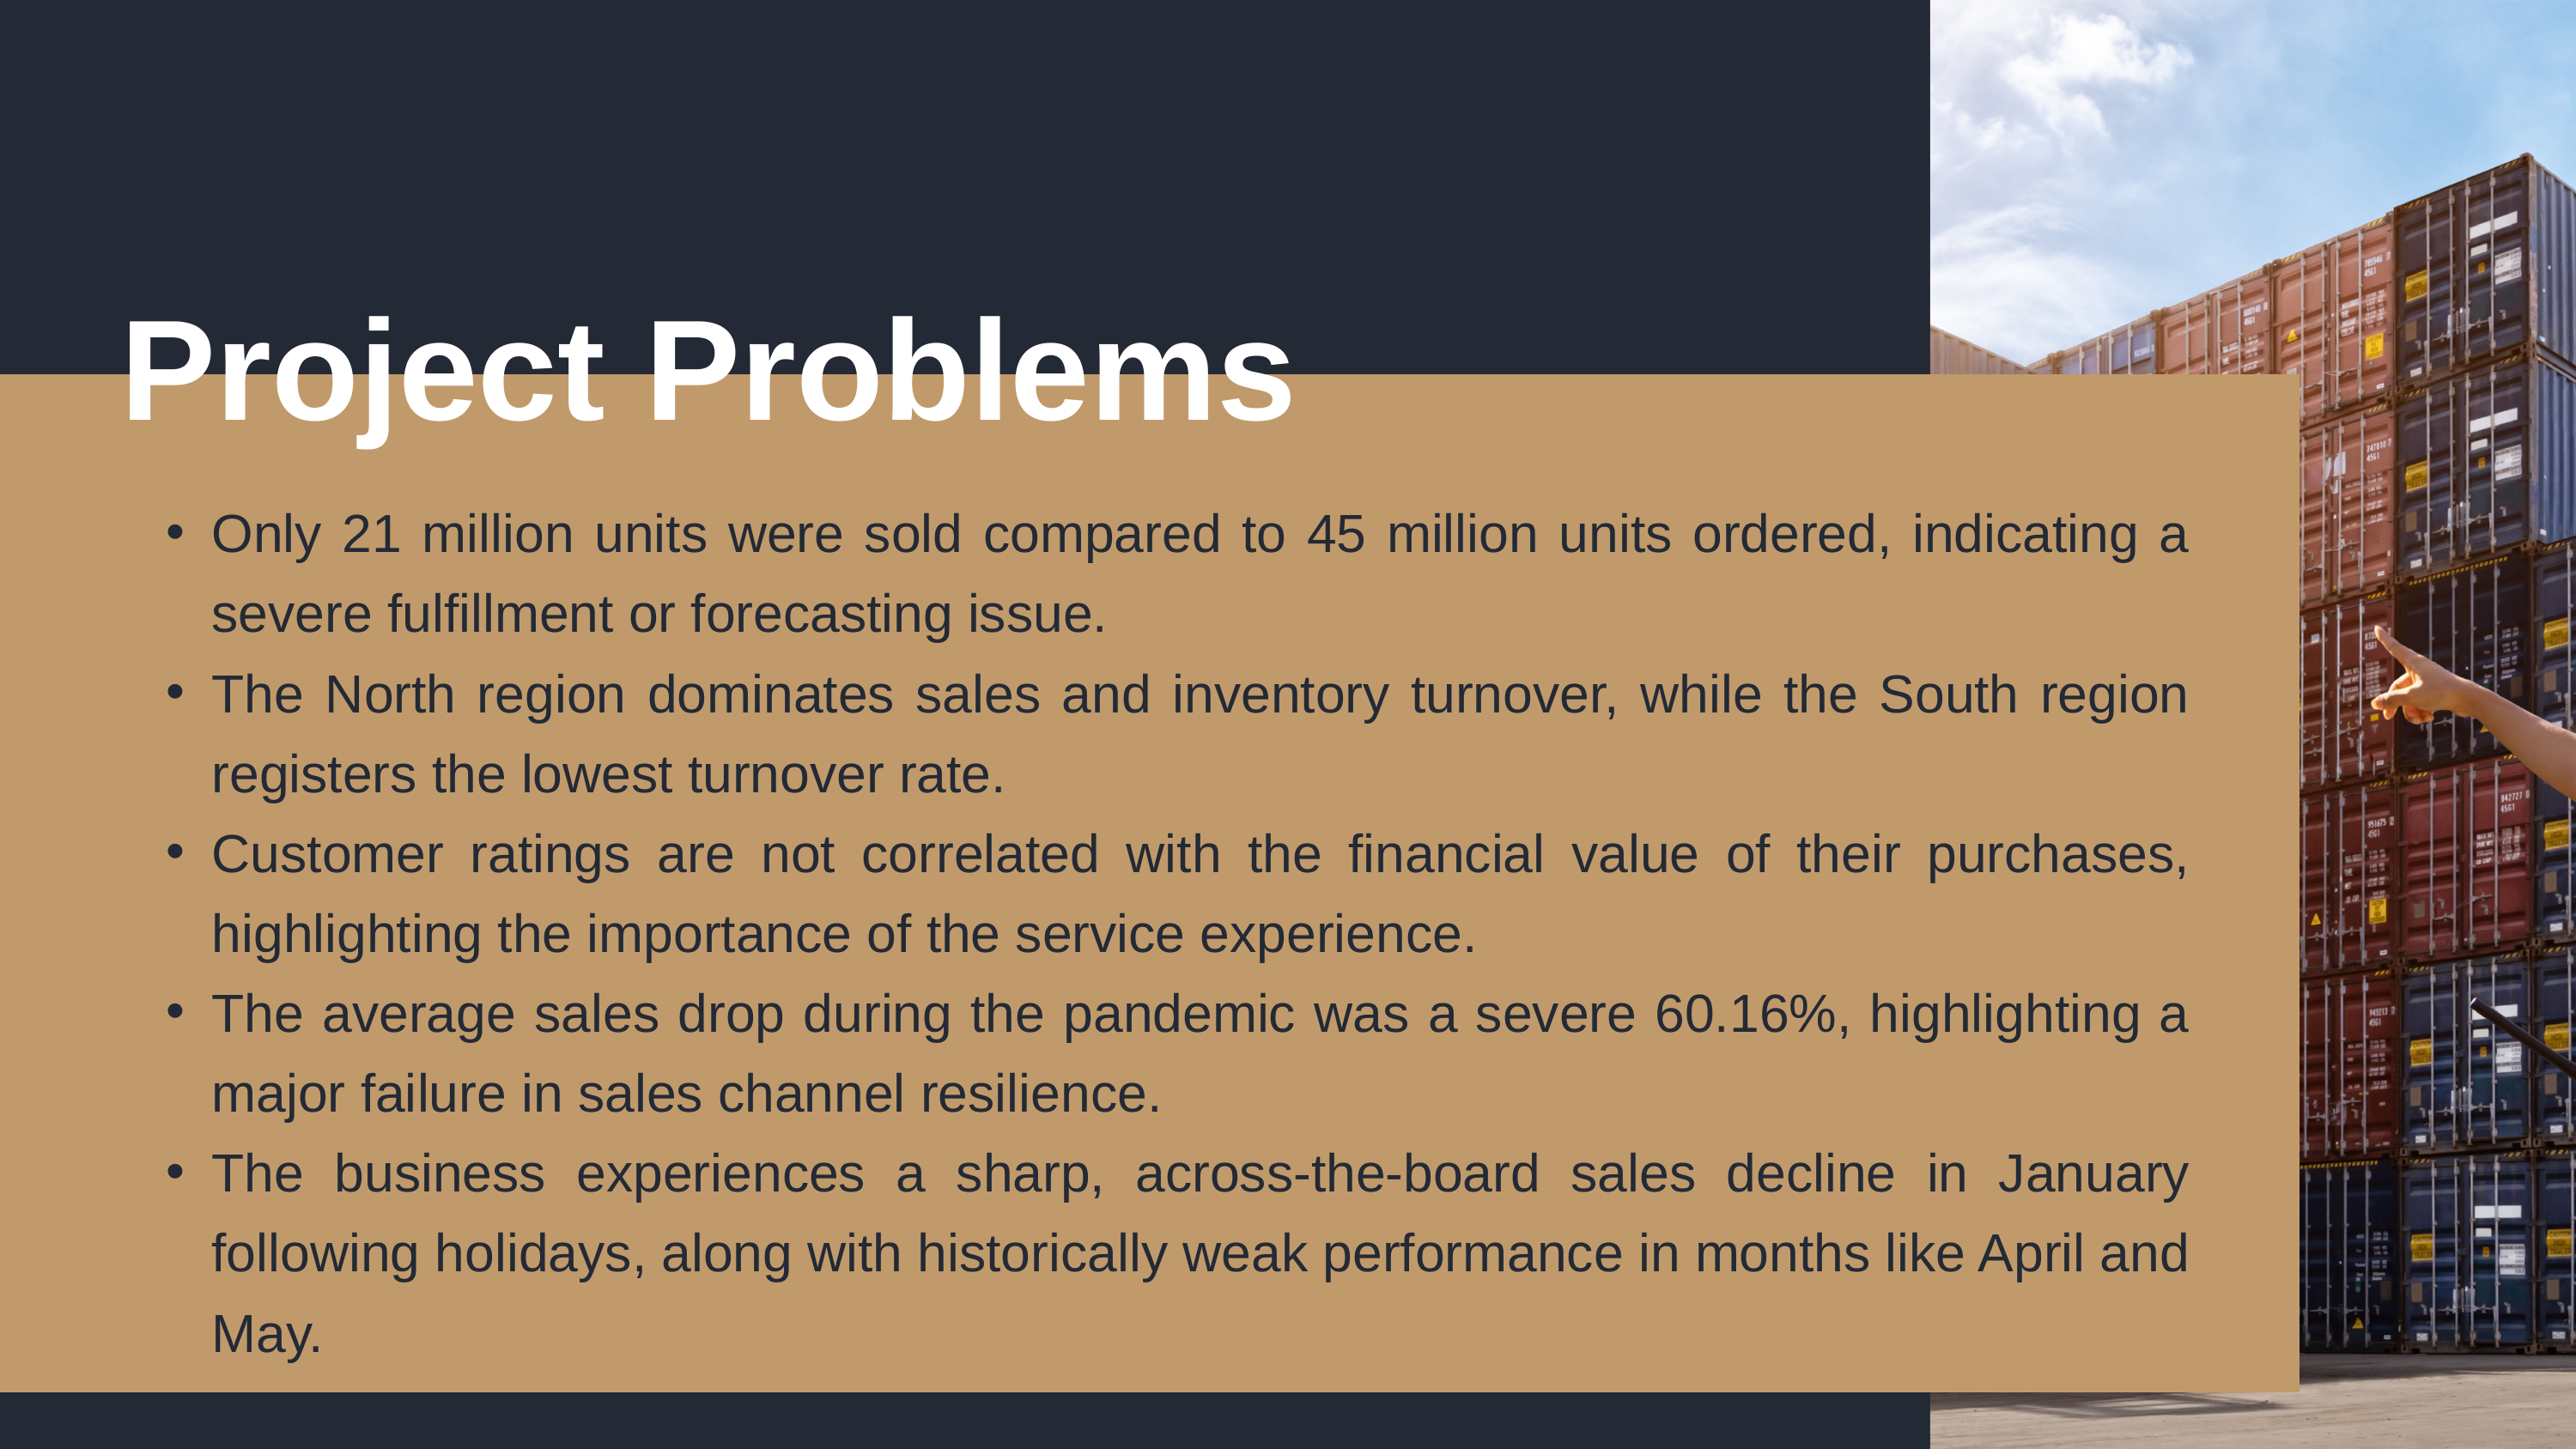

Project Problems

Only 21 million units were sold compared to 45 million units ordered, indicating a severe fulfillment or forecasting issue.
The North region dominates sales and inventory turnover, while the South region registers the lowest turnover rate.
Customer ratings are not correlated with the financial value of their purchases, highlighting the importance of the service experience.
The average sales drop during the pandemic was a severe 60.16%, highlighting a major failure in sales channel resilience.
The business experiences a sharp, across-the-board sales decline in January following holidays, along with historically weak performance in months like April and May.